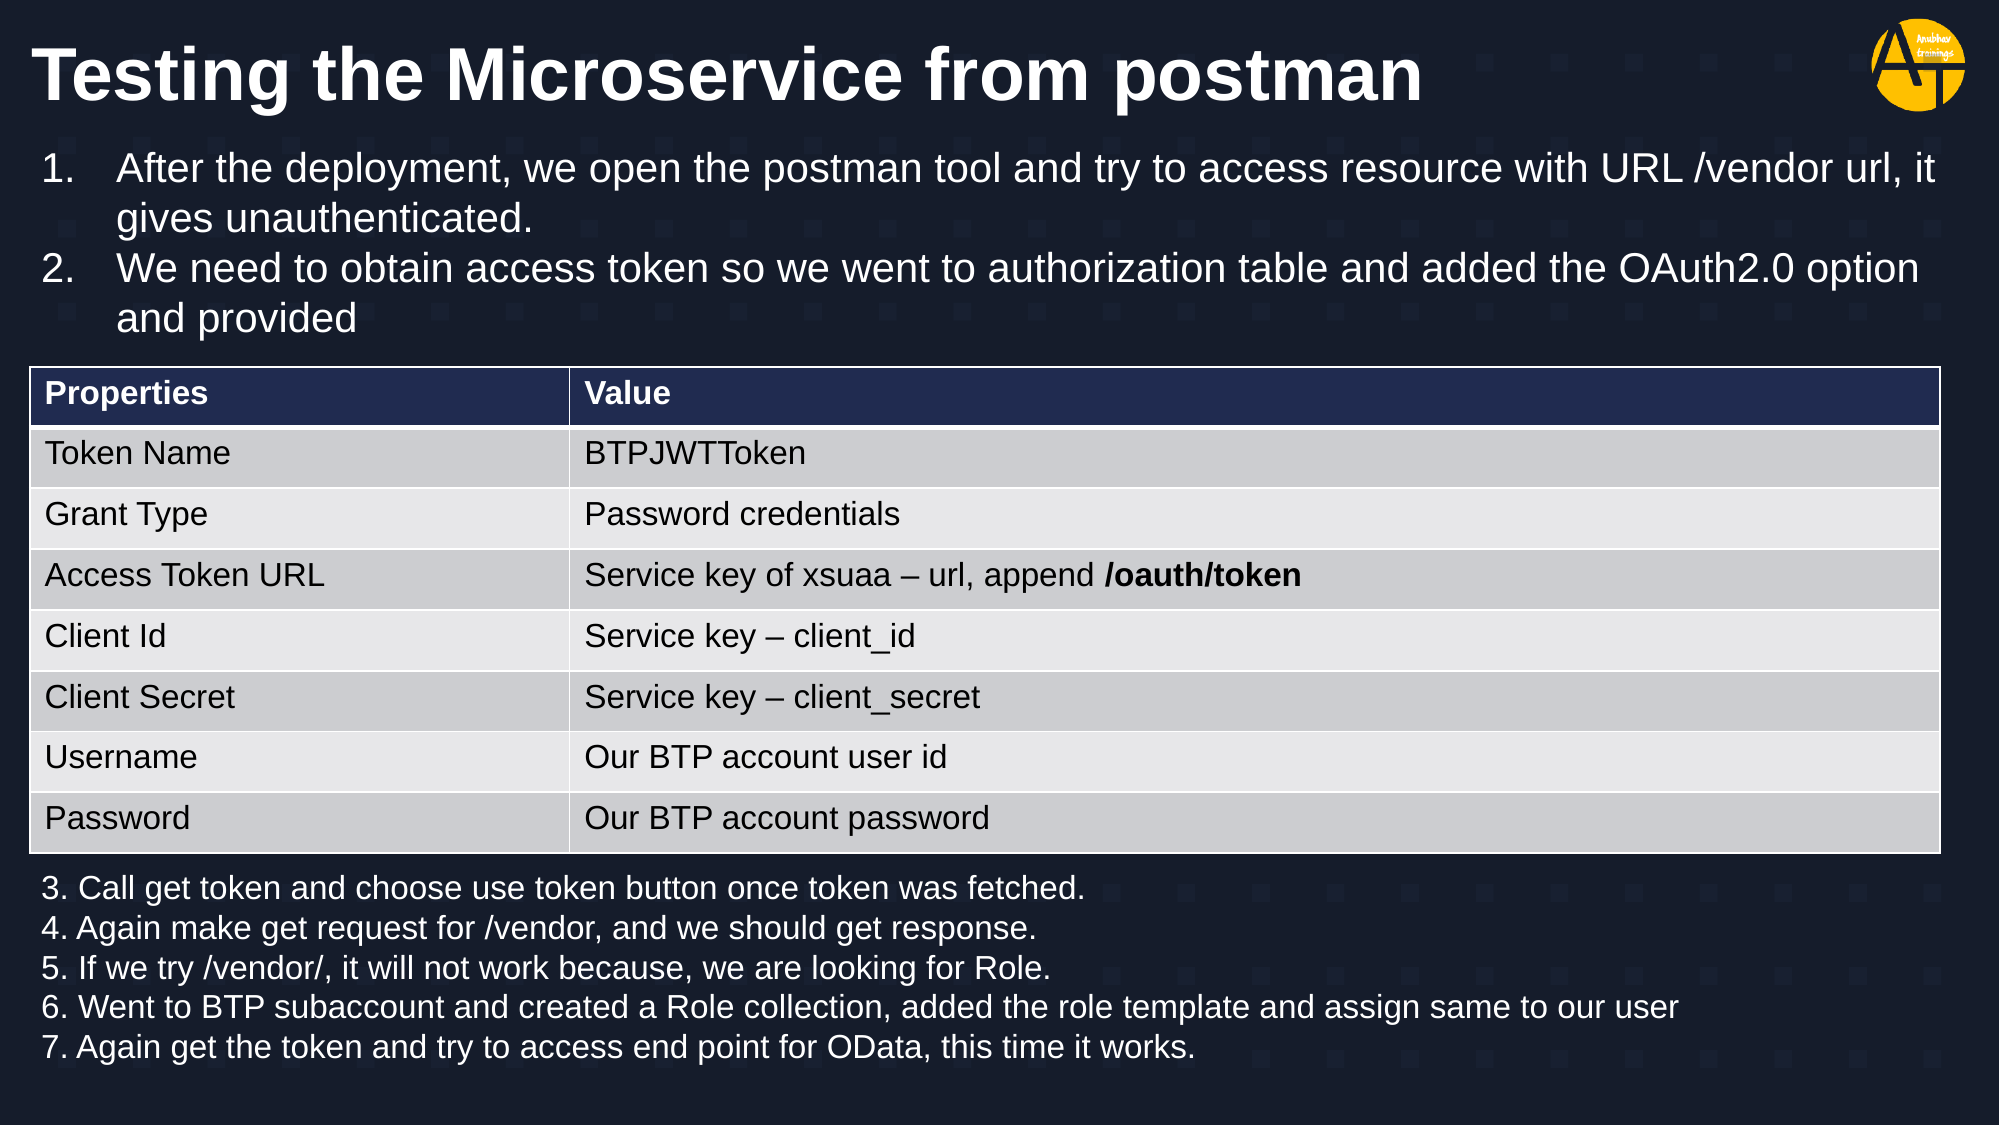

# Testing the Microservice from postman
After the deployment, we open the postman tool and try to access resource with URL /vendor url, it gives unauthenticated.
We need to obtain access token so we went to authorization table and added the OAuth2.0 option and provided

| Properties | Value |
| --- | --- |
| Token Name | BTPJWTToken |
| Grant Type | Password credentials |
| Access Token URL | Service key of xsuaa – url, append /oauth/token |
| Client Id | Service key – client\_id |
| Client Secret | Service key – client\_secret |
| Username | Our BTP account user id |
| Password | Our BTP account password |
3. Call get token and choose use token button once token was fetched.
4. Again make get request for /vendor, and we should get response.
5. If we try /vendor/, it will not work because, we are looking for Role.
6. Went to BTP subaccount and created a Role collection, added the role template and assign same to our user
7. Again get the token and try to access end point for OData, this time it works.